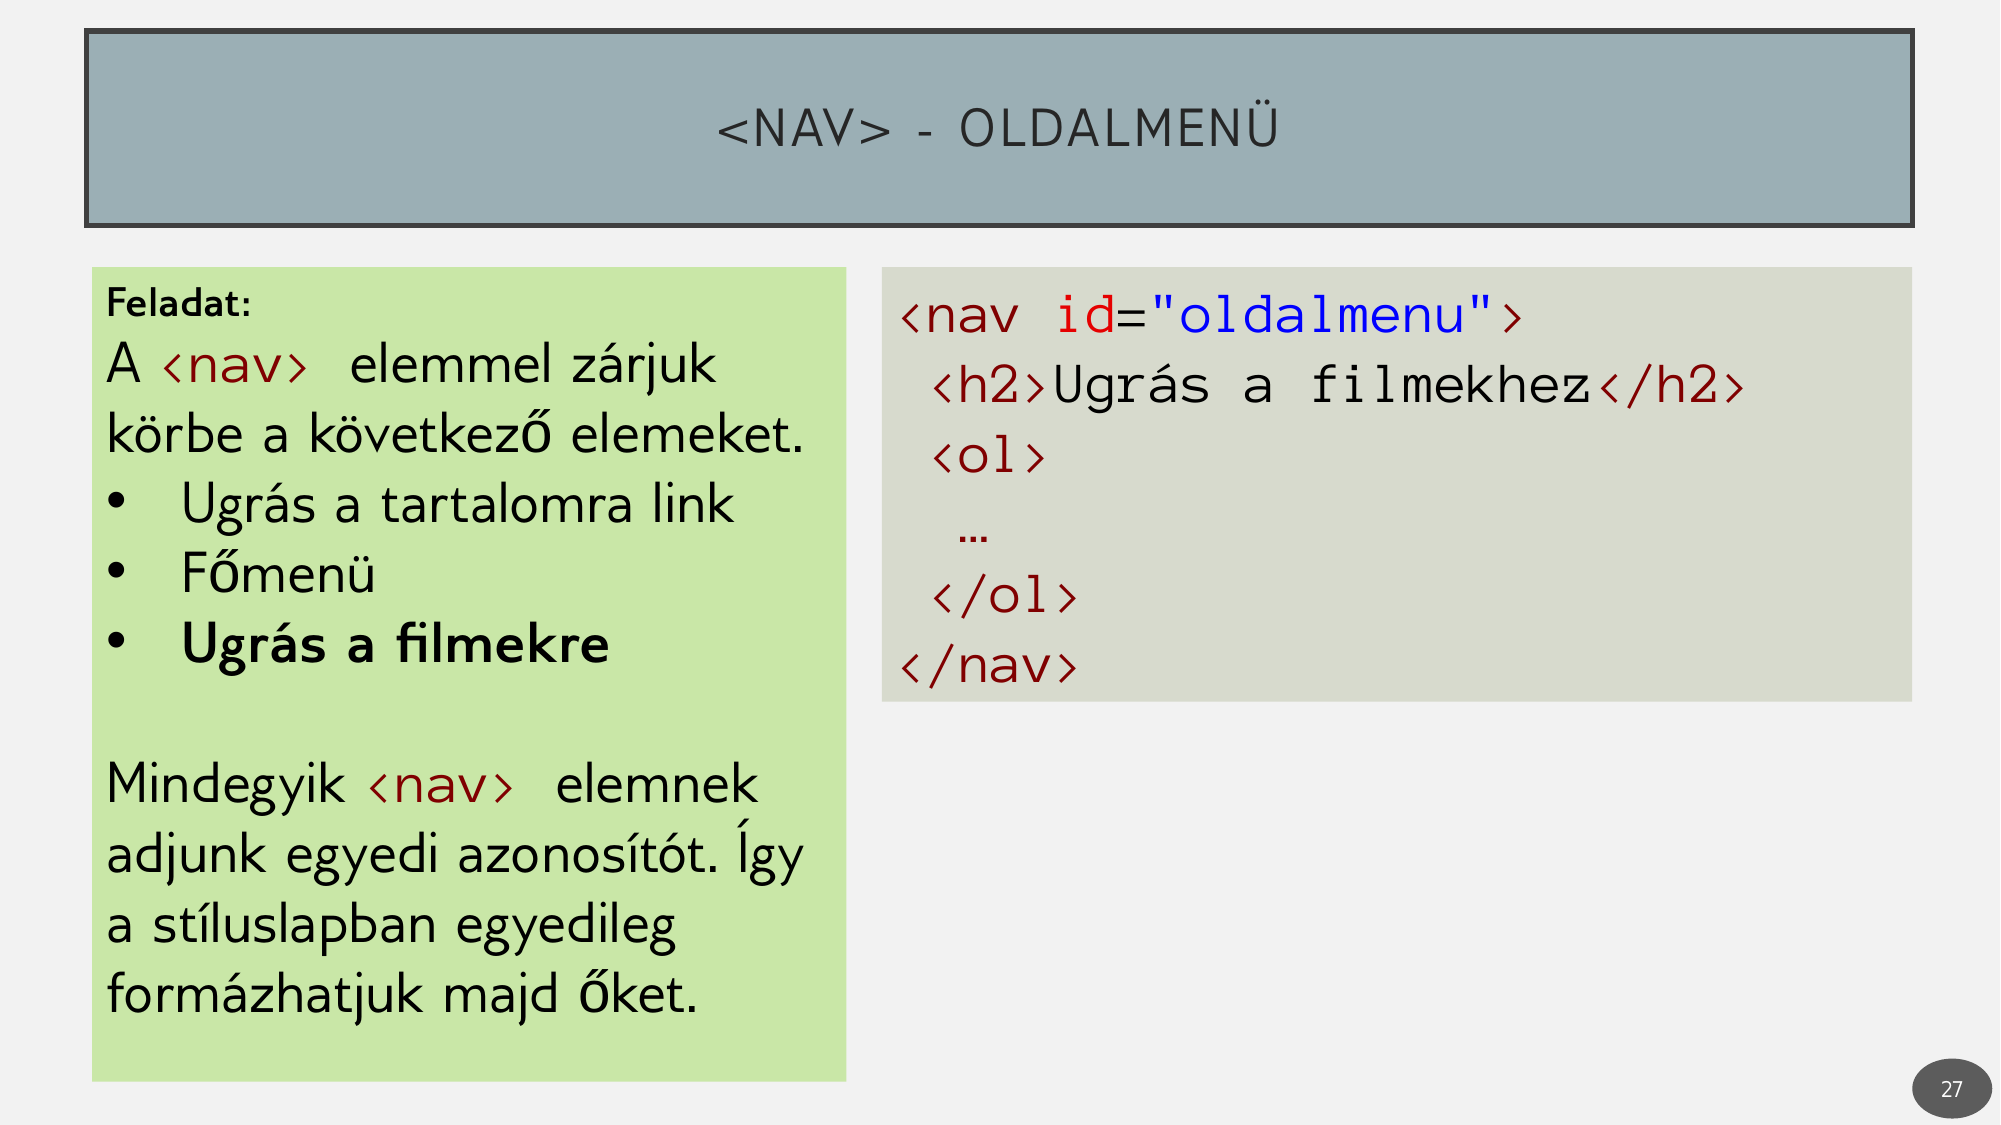

# <nav> - Oldalmenü
Feladat:
A <nav> elemmel zárjuk körbe a következő elemeket.
Ugrás a tartalomra link
Főmenü
Ugrás a filmekre

Mindegyik <nav> elemnek adjunk egyedi azonosítót. Így a stíluslapban egyedileg formázhatjuk majd őket.

<nav id="oldalmenu">
 <h2>Ugrás a filmekhez</h2>
 <ol>
  …
 </ol>
</nav>
27